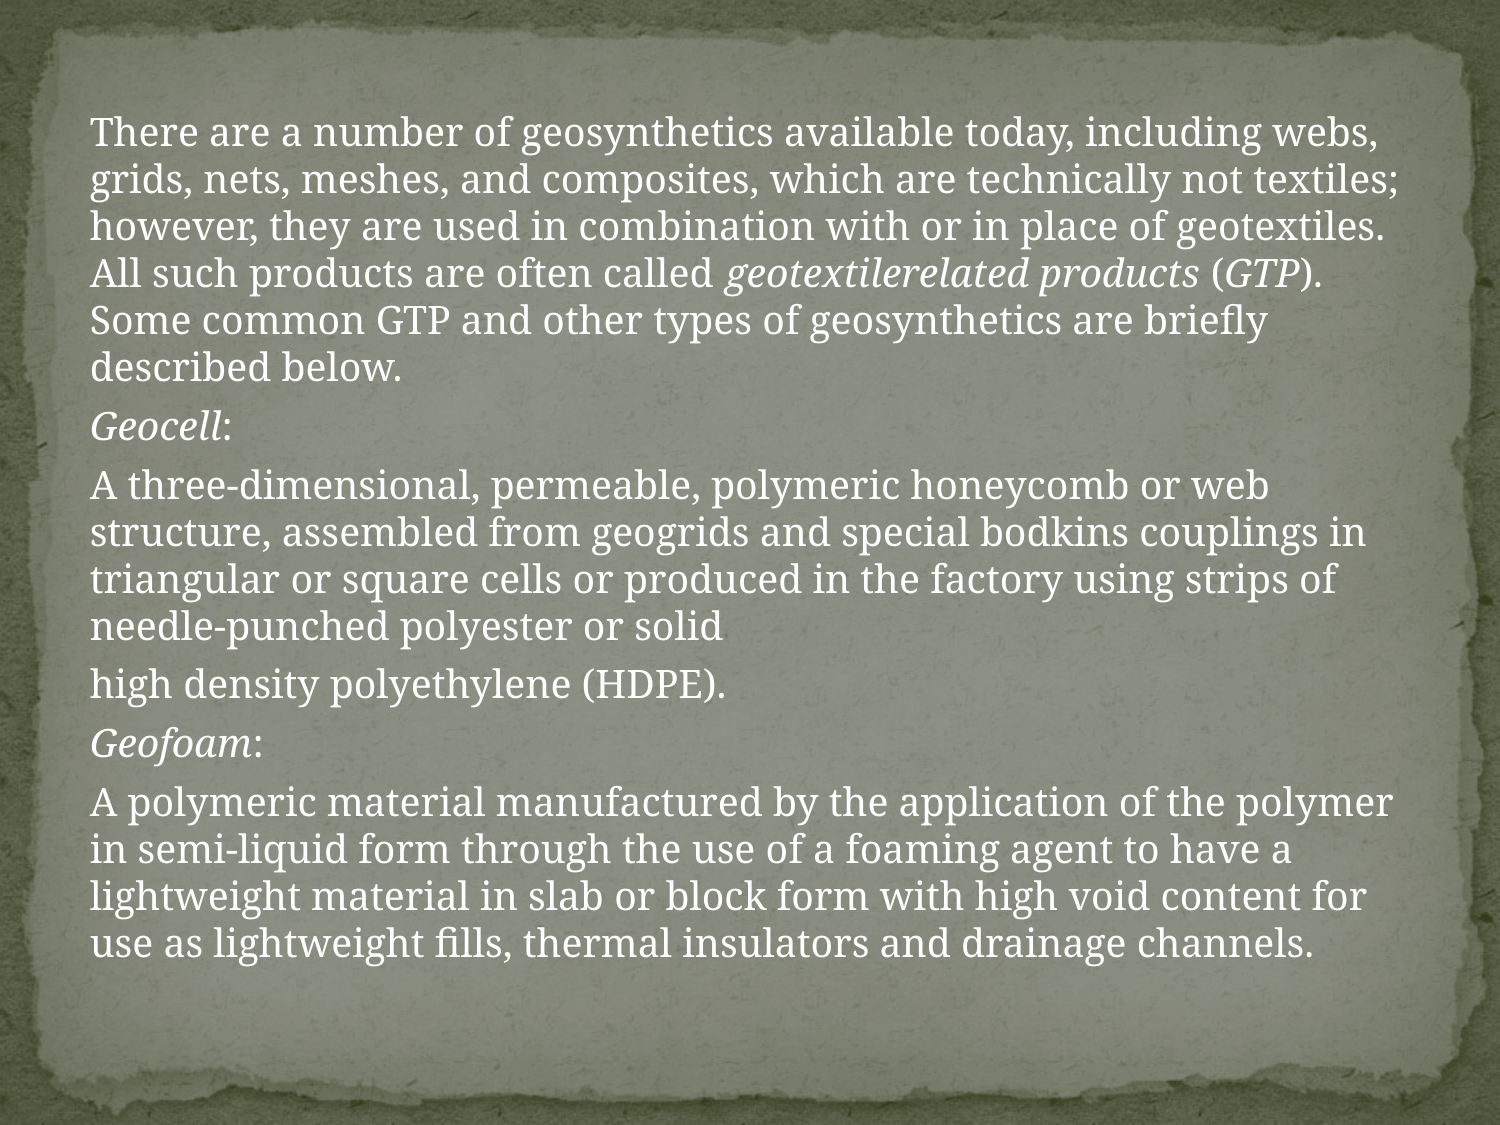

There are a number of geosynthetics available today, including webs, grids, nets, meshes, and composites, which are technically not textiles; however, they are used in combination with or in place of geotextiles. All such products are often called geotextilerelated products (GTP). Some common GTP and other types of geosynthetics are briefly described below.
Geocell:
A three-dimensional, permeable, polymeric honeycomb or web structure, assembled from geogrids and special bodkins couplings in triangular or square cells or produced in the factory using strips of needle-punched polyester or solid
high density polyethylene (HDPE).
Geofoam:
A polymeric material manufactured by the application of the polymer in semi-liquid form through the use of a foaming agent to have a lightweight material in slab or block form with high void content for use as lightweight fills, thermal insulators and drainage channels.